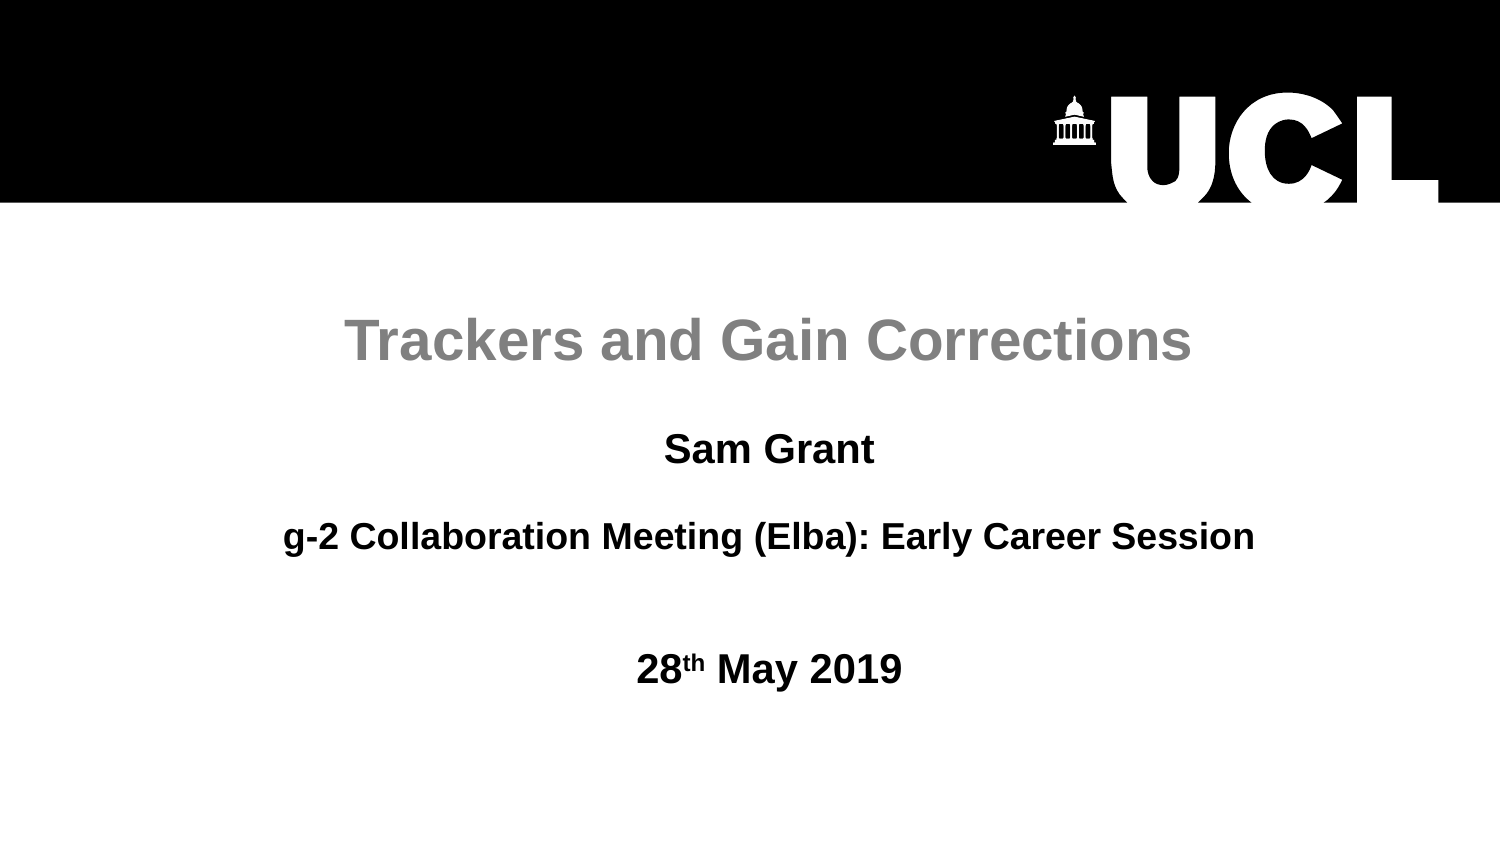

# Trackers and Gain Corrections Sam Grant g-2 Collaboration Meeting (Elba): Early Career Session 28th May 2019